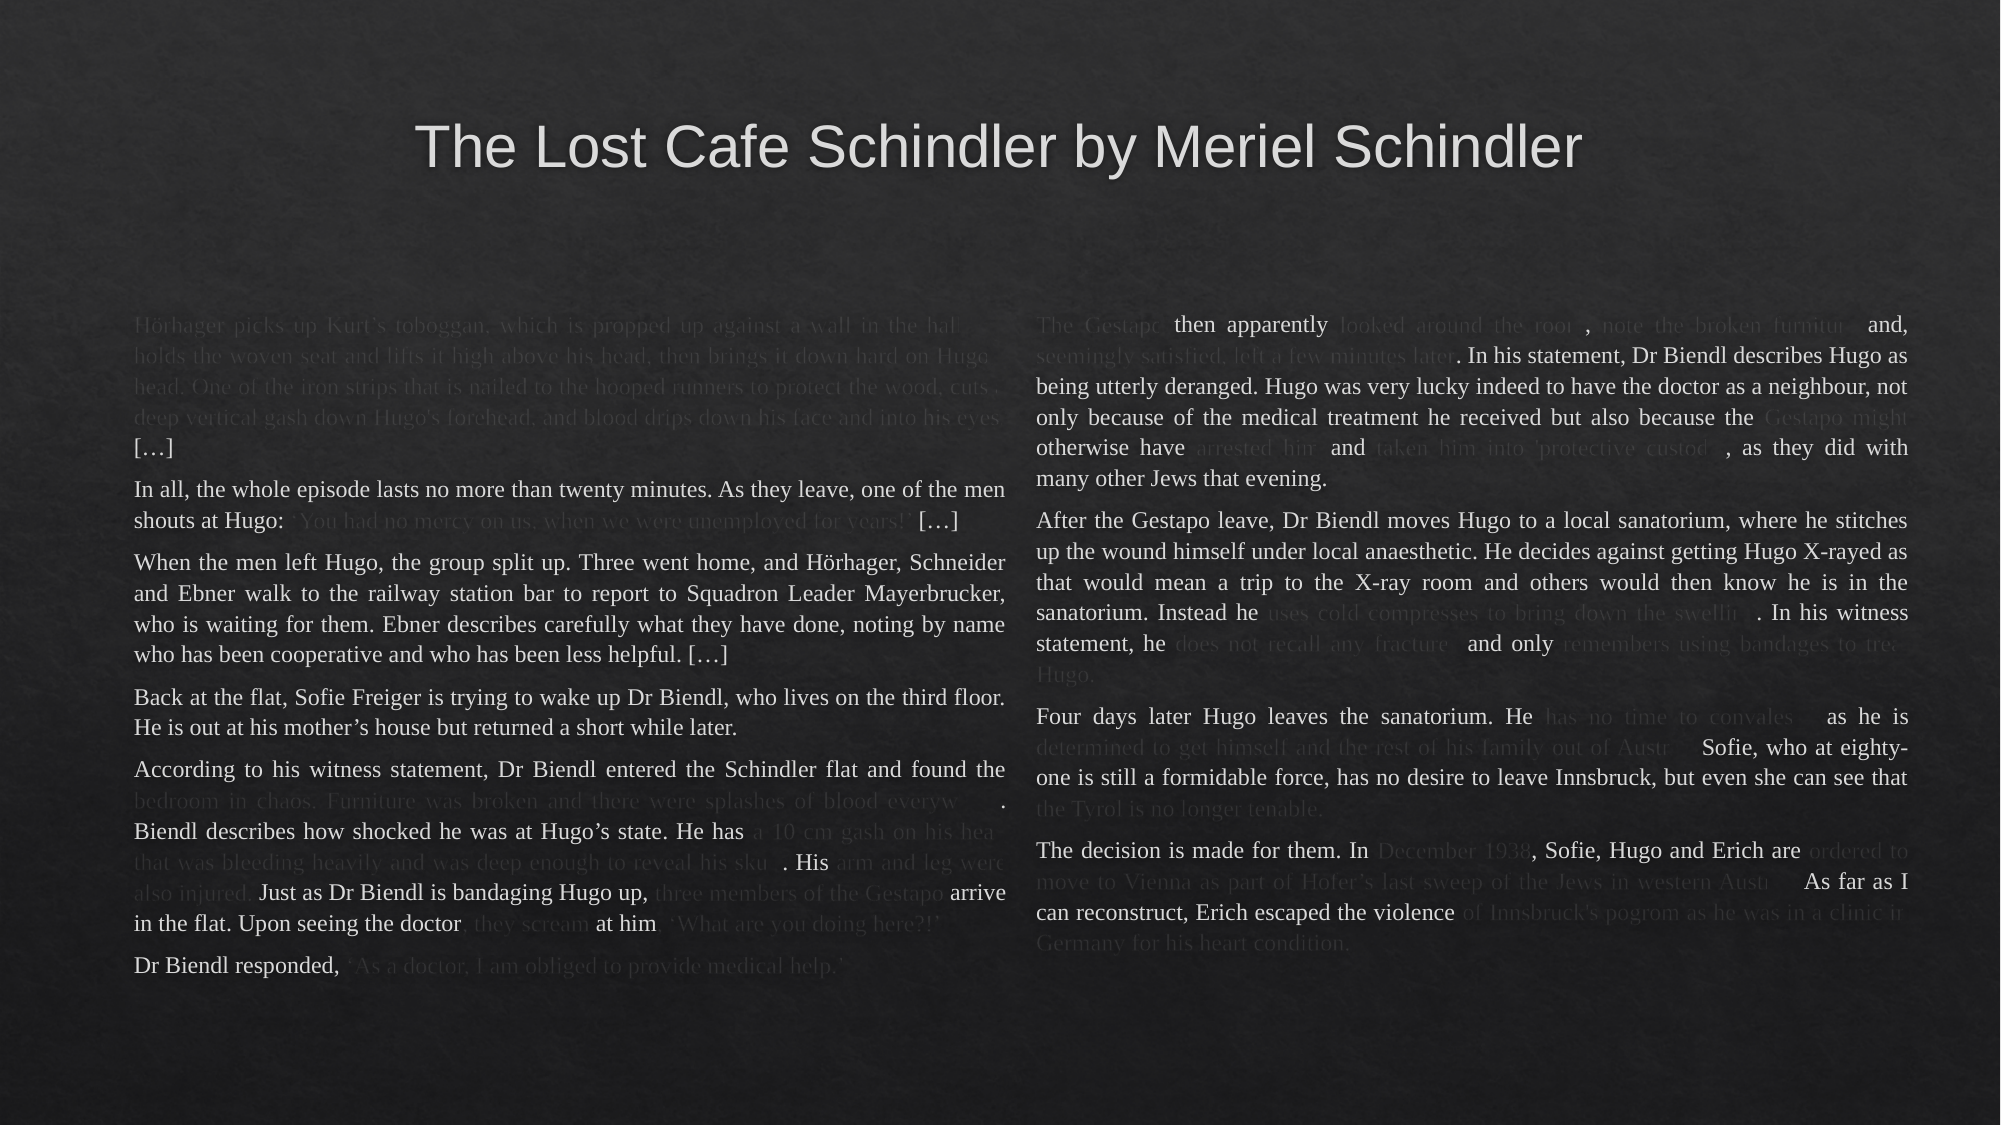

# The Lost Cafe Schindler by Meriel Schindler
Hörhager picks up Kurt’s toboggan, which is propped up against a wall in the hall. He holds the woven seat and lifts it high above his head, then brings it down hard on Hugo’s head. One of the iron strips that is nailed to the hooped runners to protect the wood, cuts a deep vertical gash down Hugo's forehead, and blood drips down his face and into his eyes. […]
In all, the whole episode lasts no more than twenty minutes. As they leave, one of the men shouts at Hugo: ‘You had no mercy on us, when we were unemployed for years!’ […]
When the men left Hugo, the group split up. Three went home, and Hörhager, Schneider and Ebner walk to the railway station bar to report to Squadron Leader Mayerbrucker, who is waiting for them. Ebner describes carefully what they have done, noting by name who has been cooperative and who has been less helpful. […]
Back at the flat, Sofie Freiger is trying to wake up Dr Biendl, who lives on the third floor. He is out at his mother’s house but returned a short while later.
According to his witness statement, Dr Biendl entered the Schindler flat and found the bedroom in chaos. Furniture was broken and there were splashes of blood everywhere. Biendl describes how shocked he was at Hugo’s state. He has a 10 cm gash on his head that was bleeding heavily and was deep enough to reveal his skull. His arm and leg were also injured. Just as Dr Biendl is bandaging Hugo up, three members of the Gestapo arrive in the flat. Upon seeing the doctor, they scream at him, ‘What are you doing here?!’
Dr Biendl responded, ‘As a doctor, I am obliged to provide medical help.’
The Gestapo then apparently looked around the room, note the broken furniture and, seemingly satisfied, left a few minutes later. In his statement, Dr Biendl describes Hugo as being utterly deranged. Hugo was very lucky indeed to have the doctor as a neighbour, not only because of the medical treatment he received but also because the Gestapo might otherwise have arrested him and taken him into 'protective custody', as they did with many other Jews that evening.
After the Gestapo leave, Dr Biendl moves Hugo to a local sanatorium, where he stitches up the wound himself under local anaesthetic. He decides against getting Hugo X-rayed as that would mean a trip to the X-ray room and others would then know he is in the sanatorium. Instead he uses cold compresses to bring down the swelling. In his witness statement, he does not recall any fractures and only remembers using bandages to treat Hugo.
Four days later Hugo leaves the sanatorium. He has no time to convalesce as he is determined to get himself and the rest of his family out of Austria. Sofie, who at eighty-one is still a formidable force, has no desire to leave Innsbruck, but even she can see that the Tyrol is no longer tenable.
The decision is made for them. In December 1938, Sofie, Hugo and Erich are ordered to move to Vienna as part of Hofer’s last sweep of the Jews in western Austria. As far as I can reconstruct, Erich escaped the violence of Innsbruck's pogrom as he was in a clinic in Germany for his heart condition.